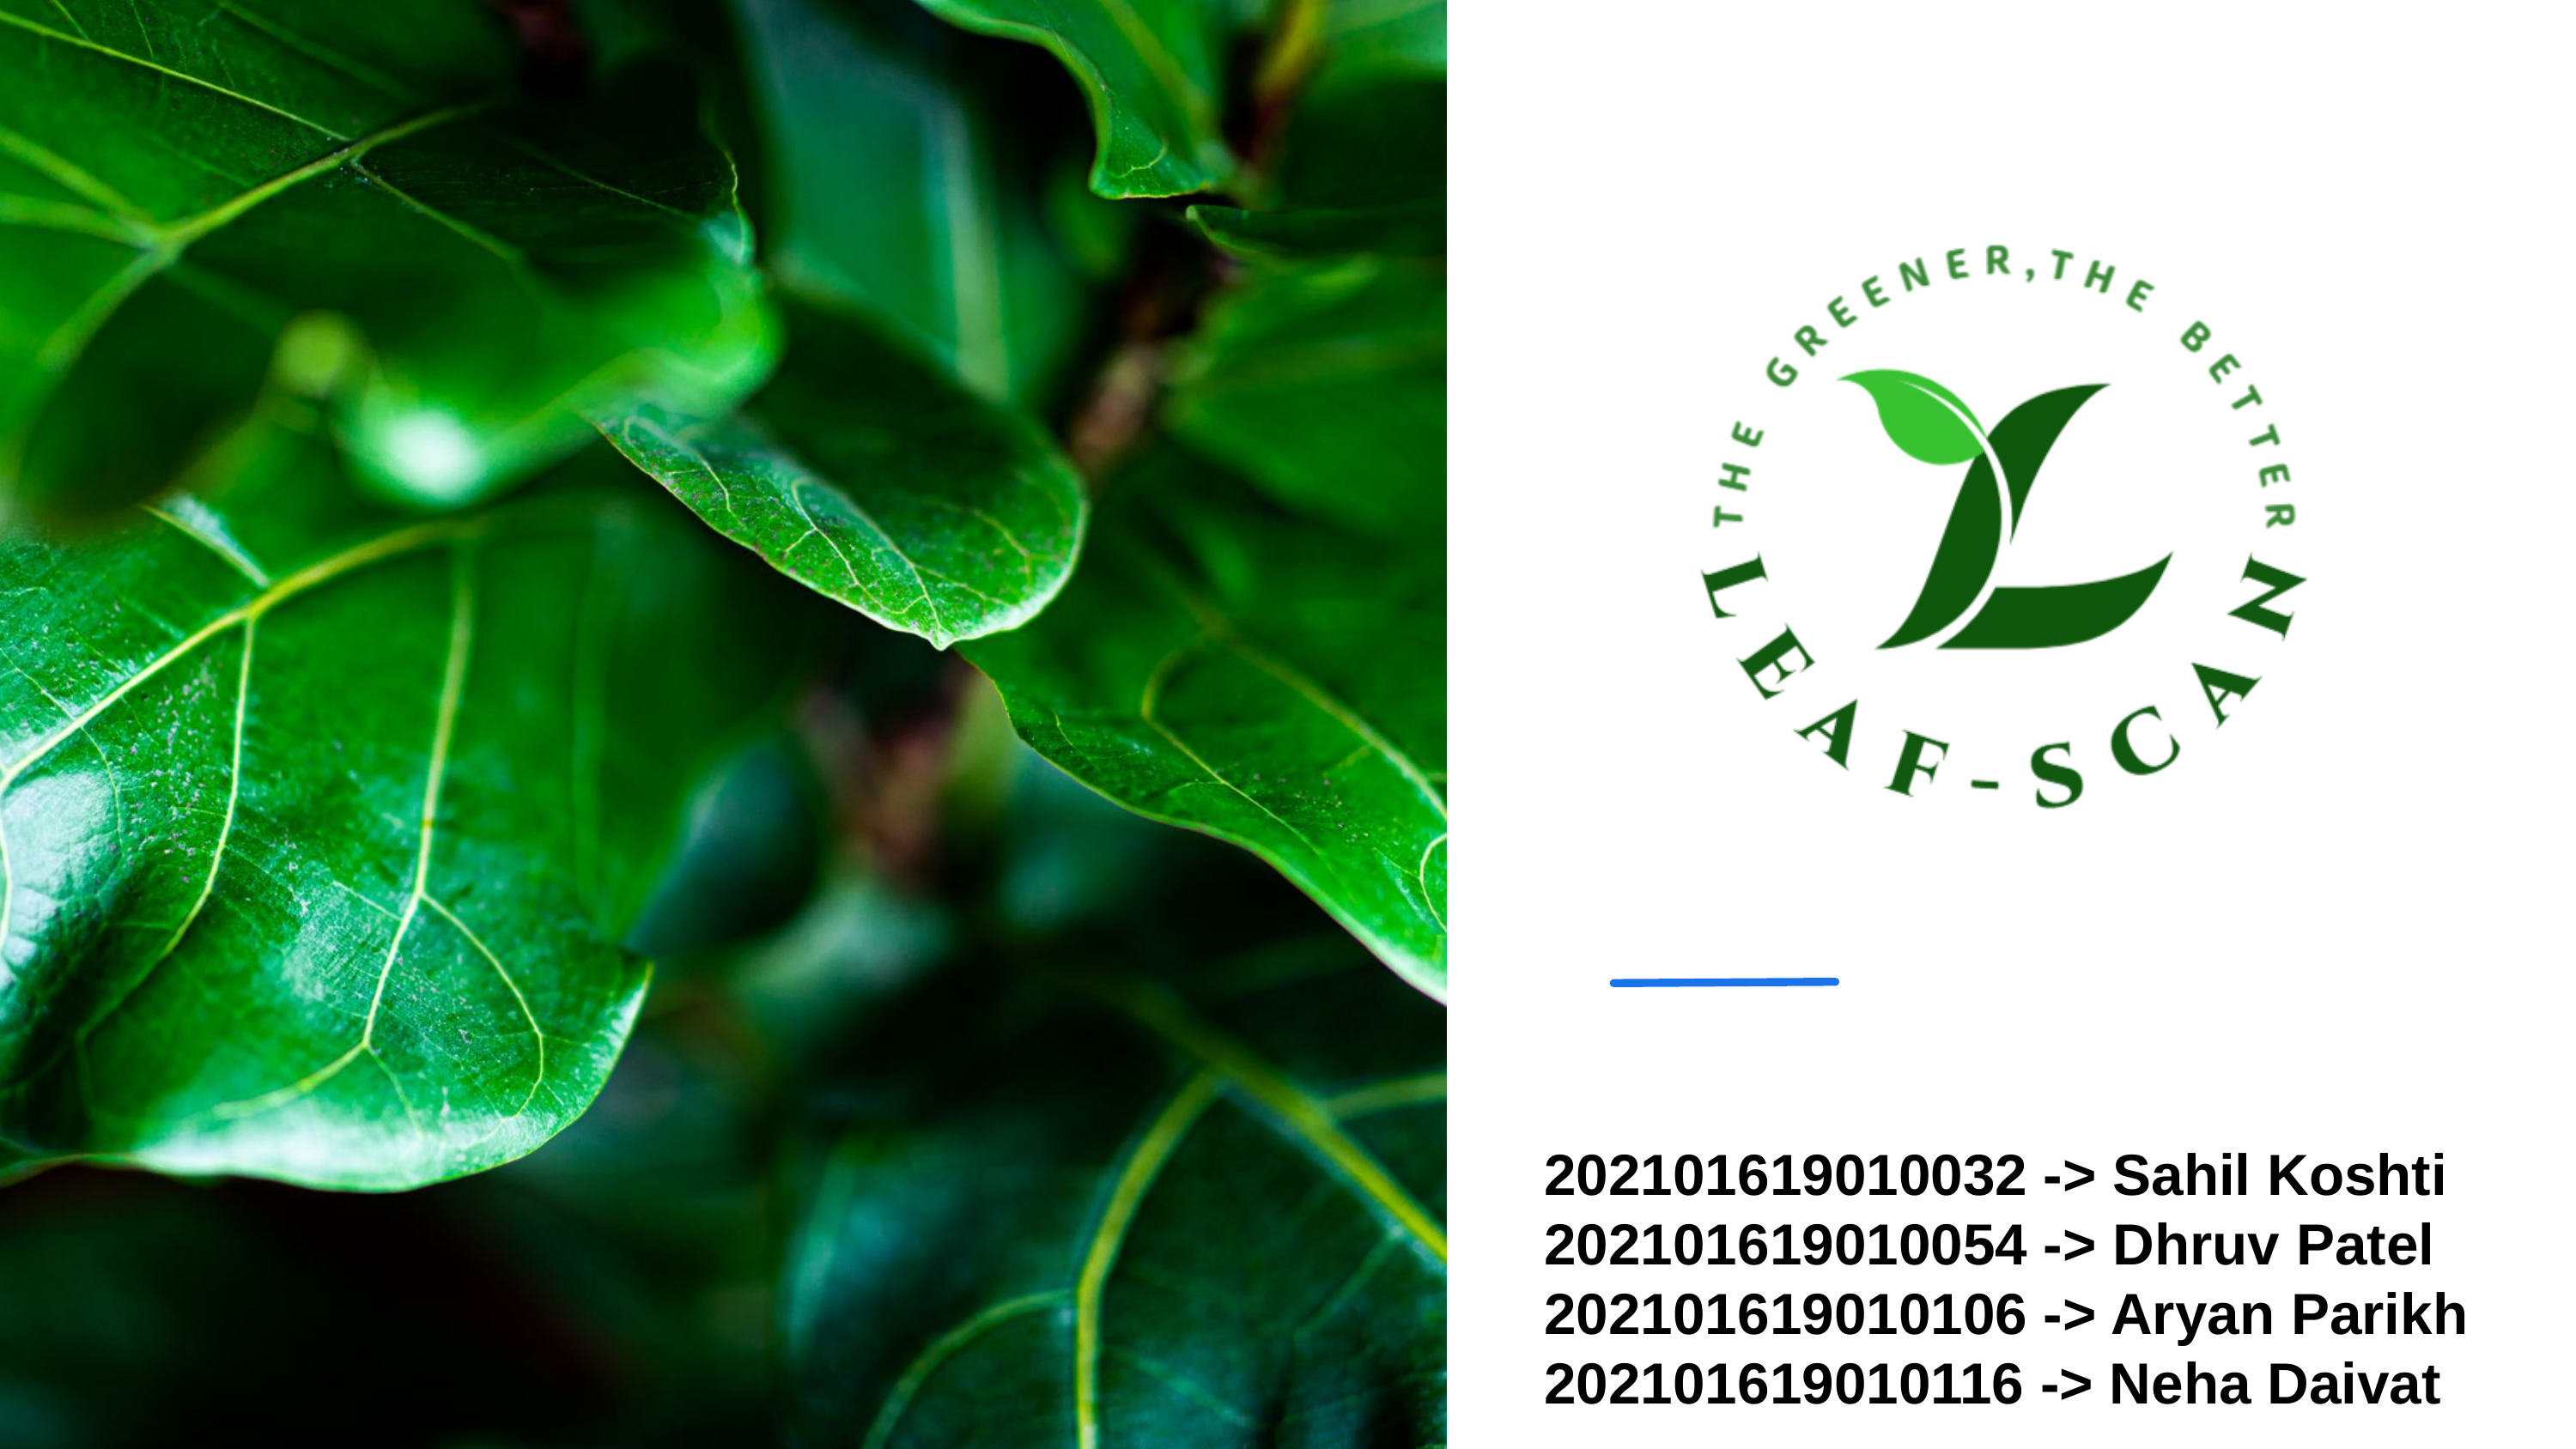

202101619010032 -> Sahil Koshti
202101619010054 -> Dhruv Patel
202101619010106 -> Aryan Parikh
202101619010116 -> Neha Daivat